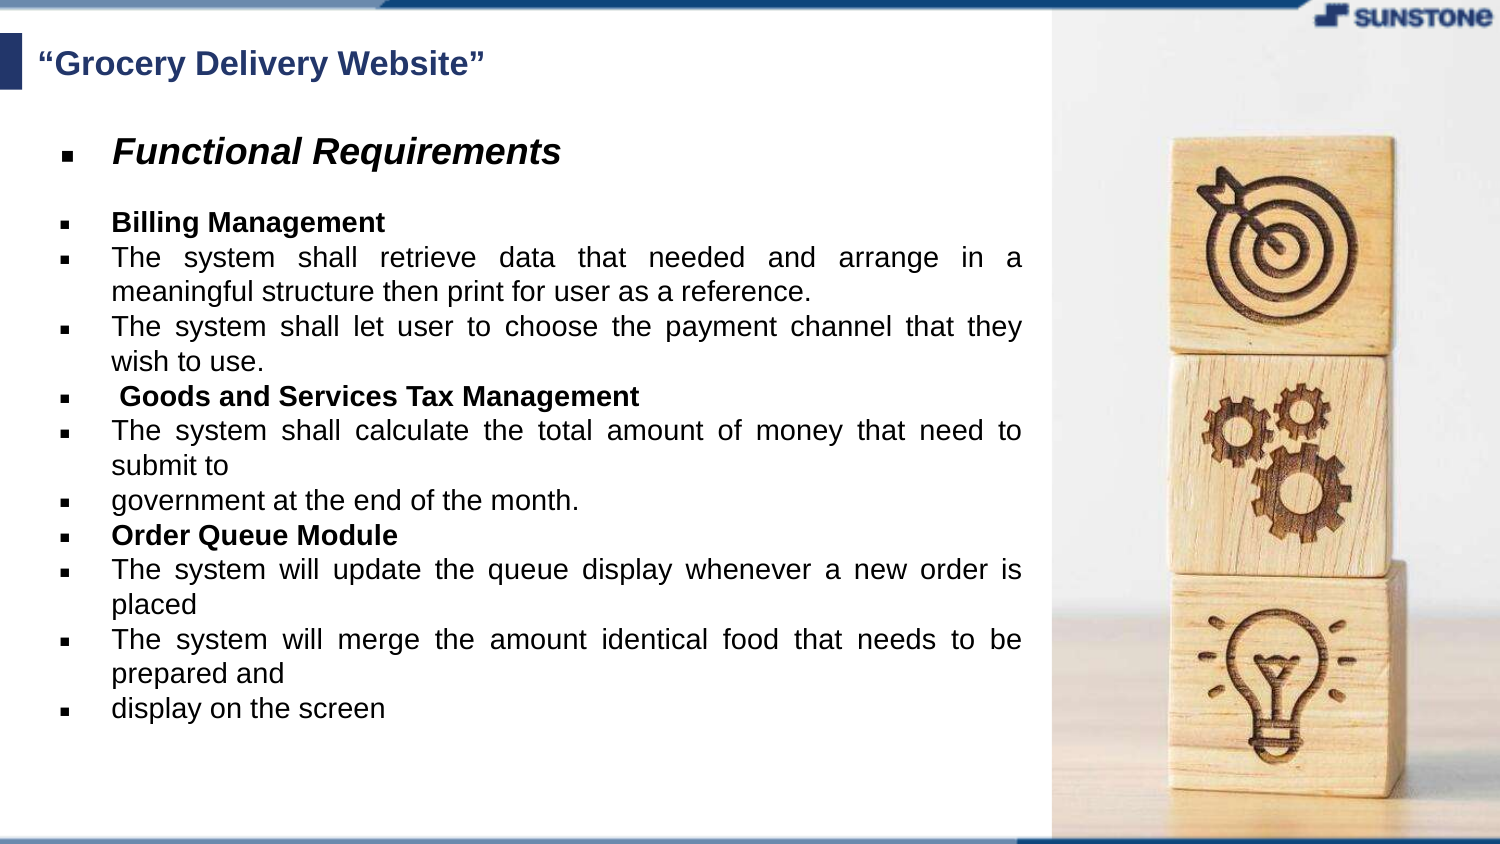

# “Grocery Delivery Website”
Functional Requirements
Billing Management
The system shall retrieve data that needed and arrange in a meaningful structure then print for user as a reference.
The system shall let user to choose the payment channel that they wish to use.
 Goods and Services Tax Management
The system shall calculate the total amount of money that need to submit to
government at the end of the month.
Order Queue Module
The system will update the queue display whenever a new order is placed
The system will merge the amount identical food that needs to be prepared and
display on the screen